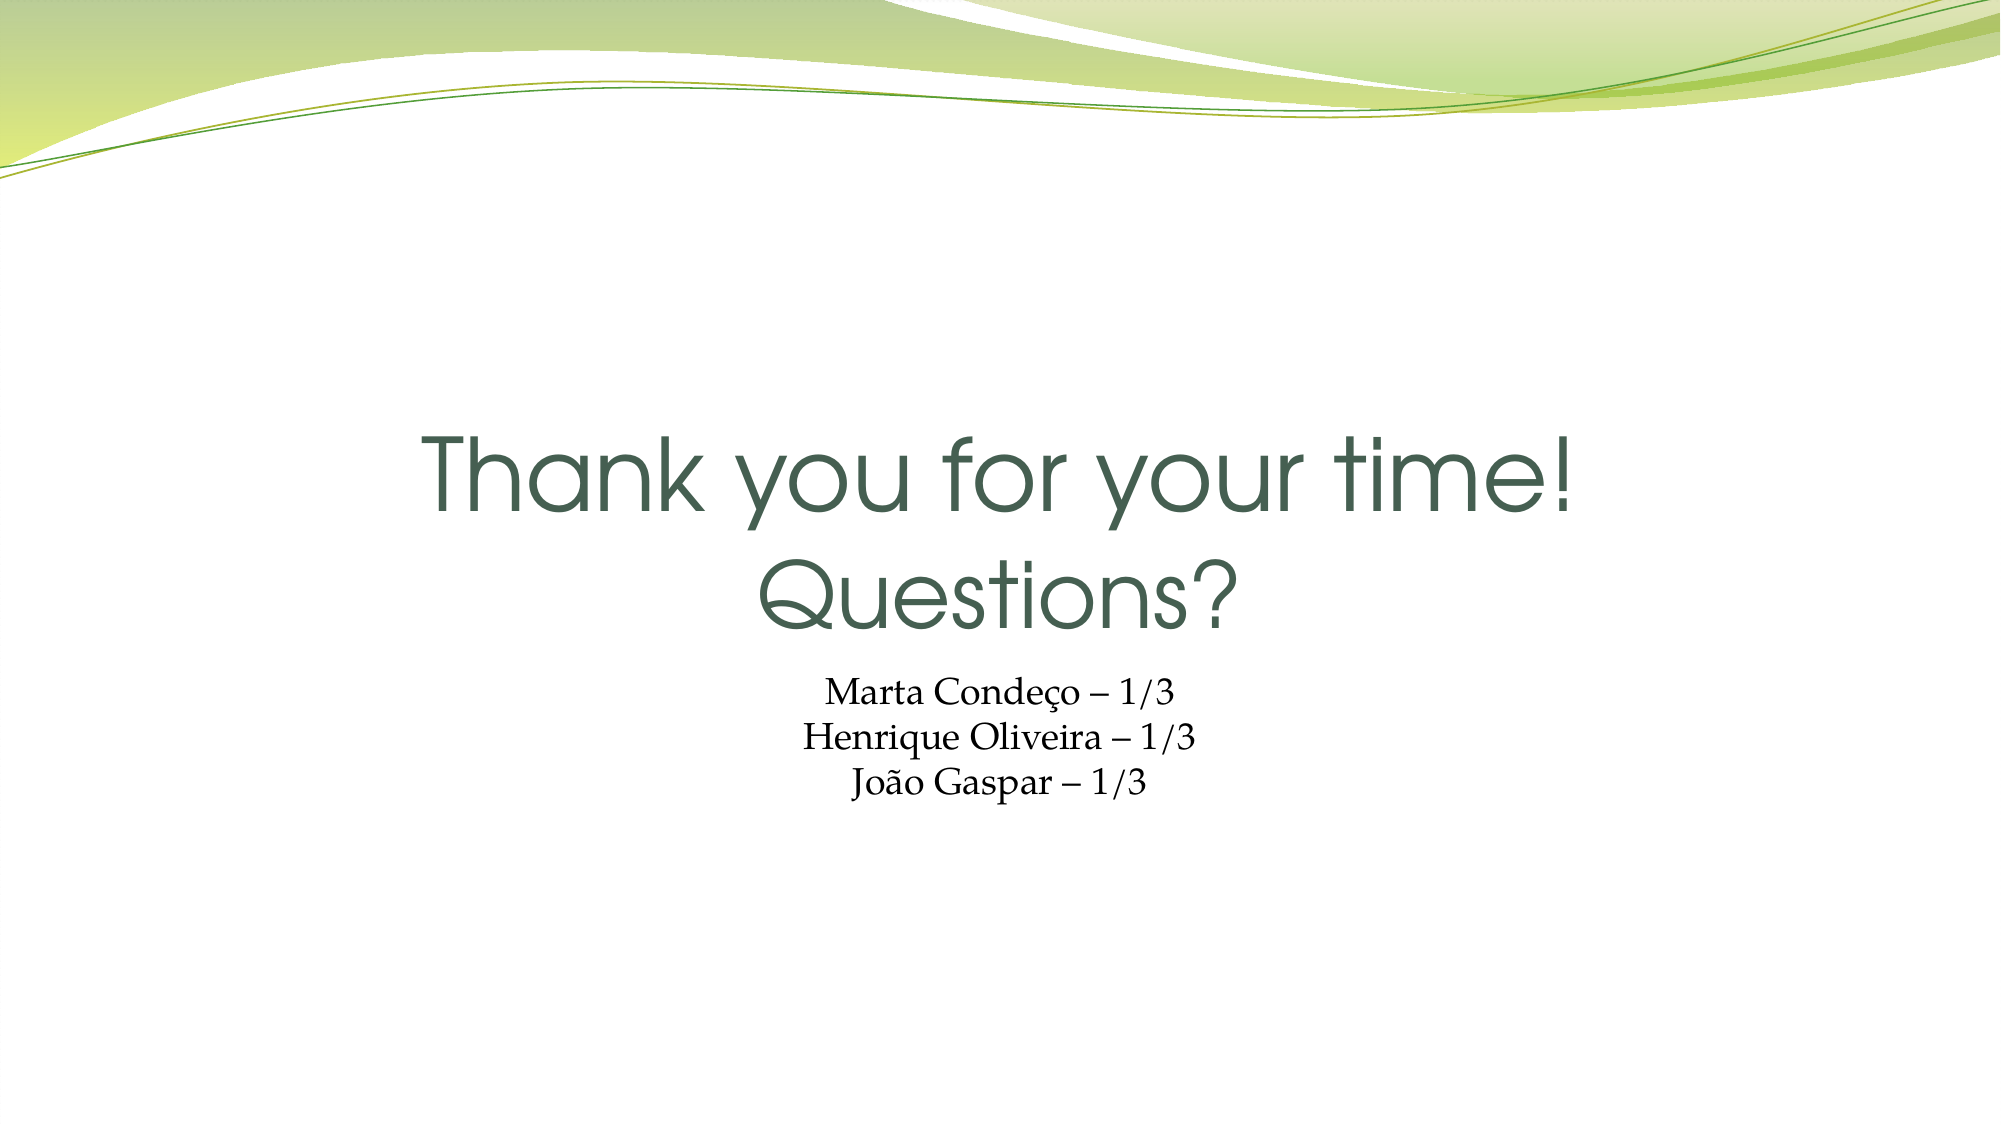

# Thank you for your time!
Questions?
Marta Condeço – 1/3
Henrique Oliveira – 1/3
João Gaspar – 1/3